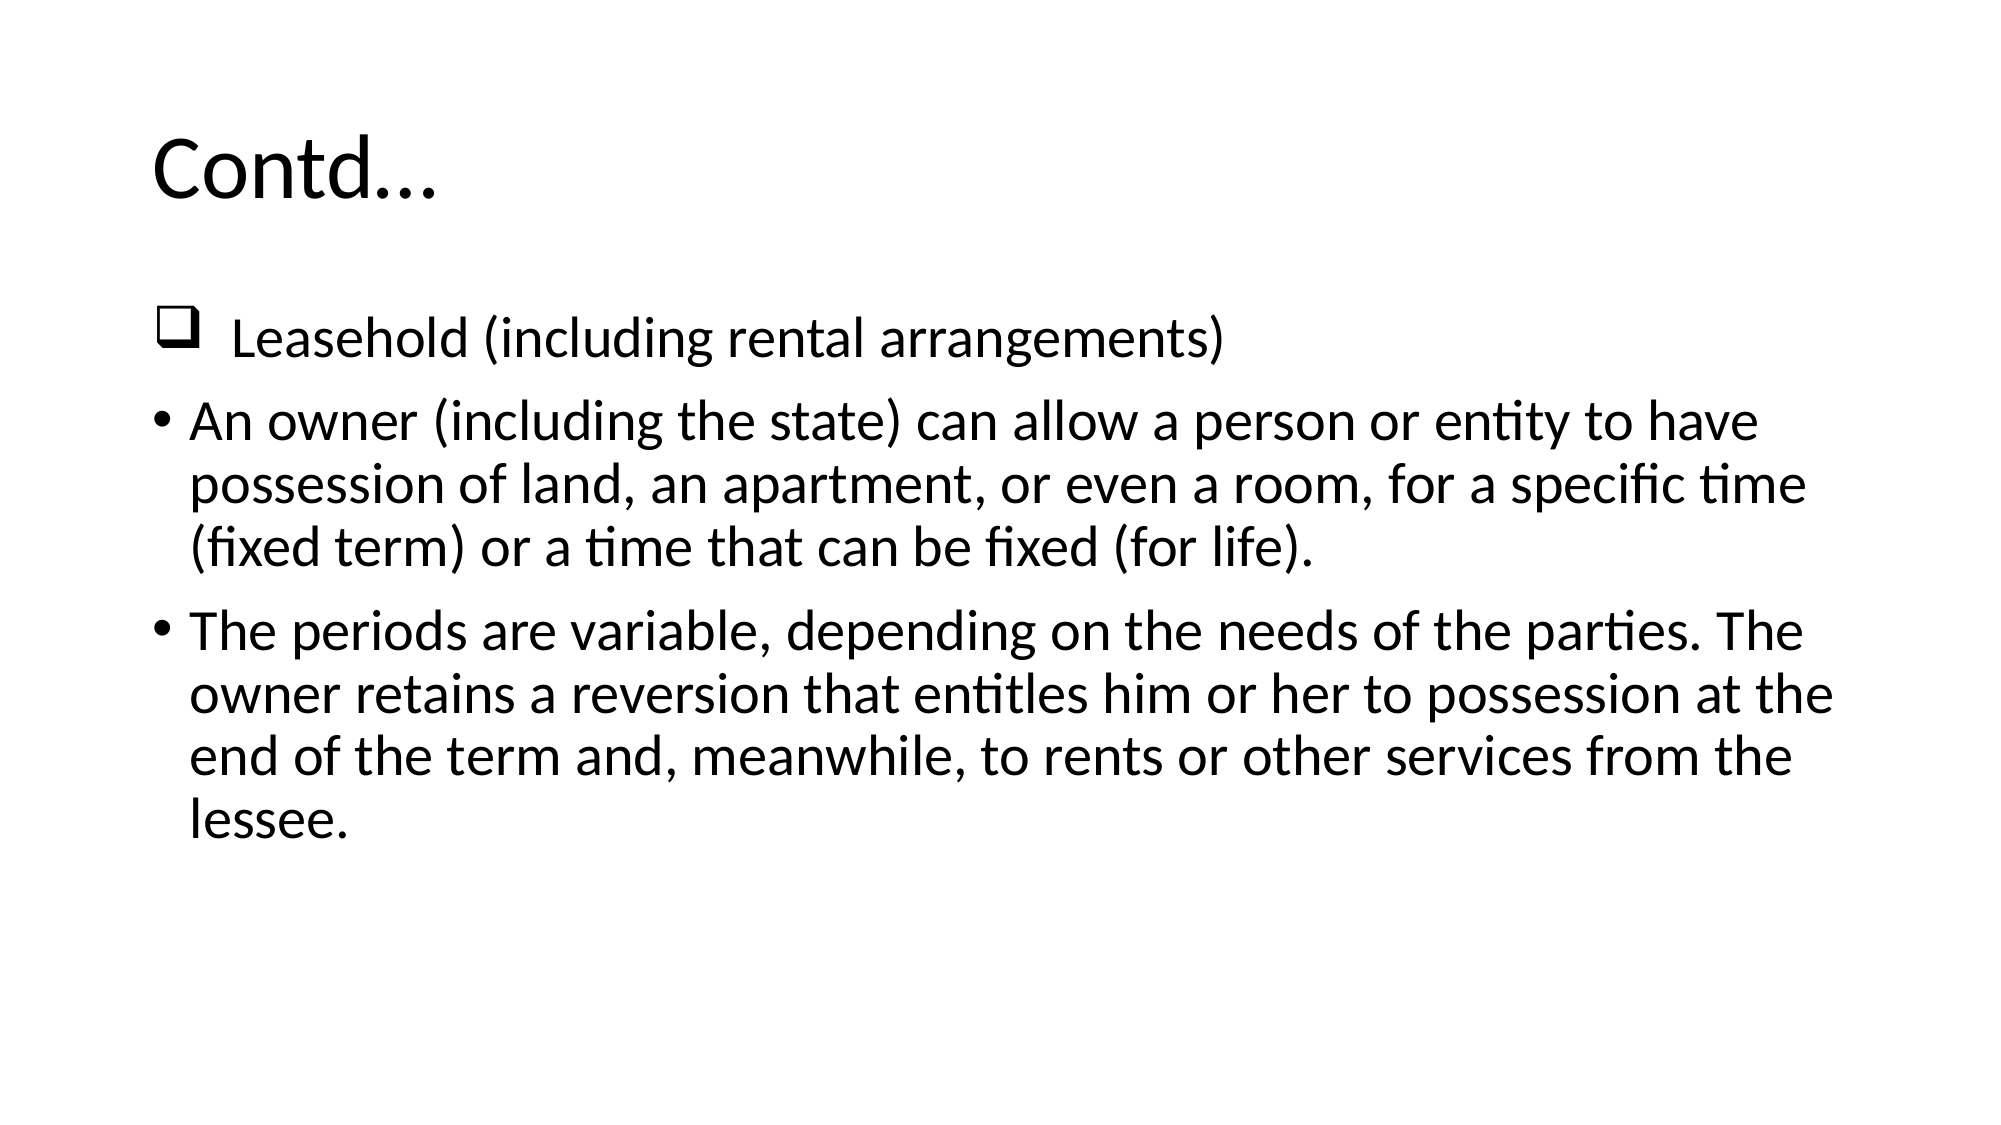

# Contd…
  Leasehold (including rental arrangements)
An owner (including the state) can allow a person or entity to have possession of land, an apartment, or even a room, for a specific time (fixed term) or a time that can be fixed (for life).
The periods are variable, depending on the needs of the parties. The owner retains a reversion that entitles him or her to possession at the end of the term and, meanwhile, to rents or other services from the lessee.